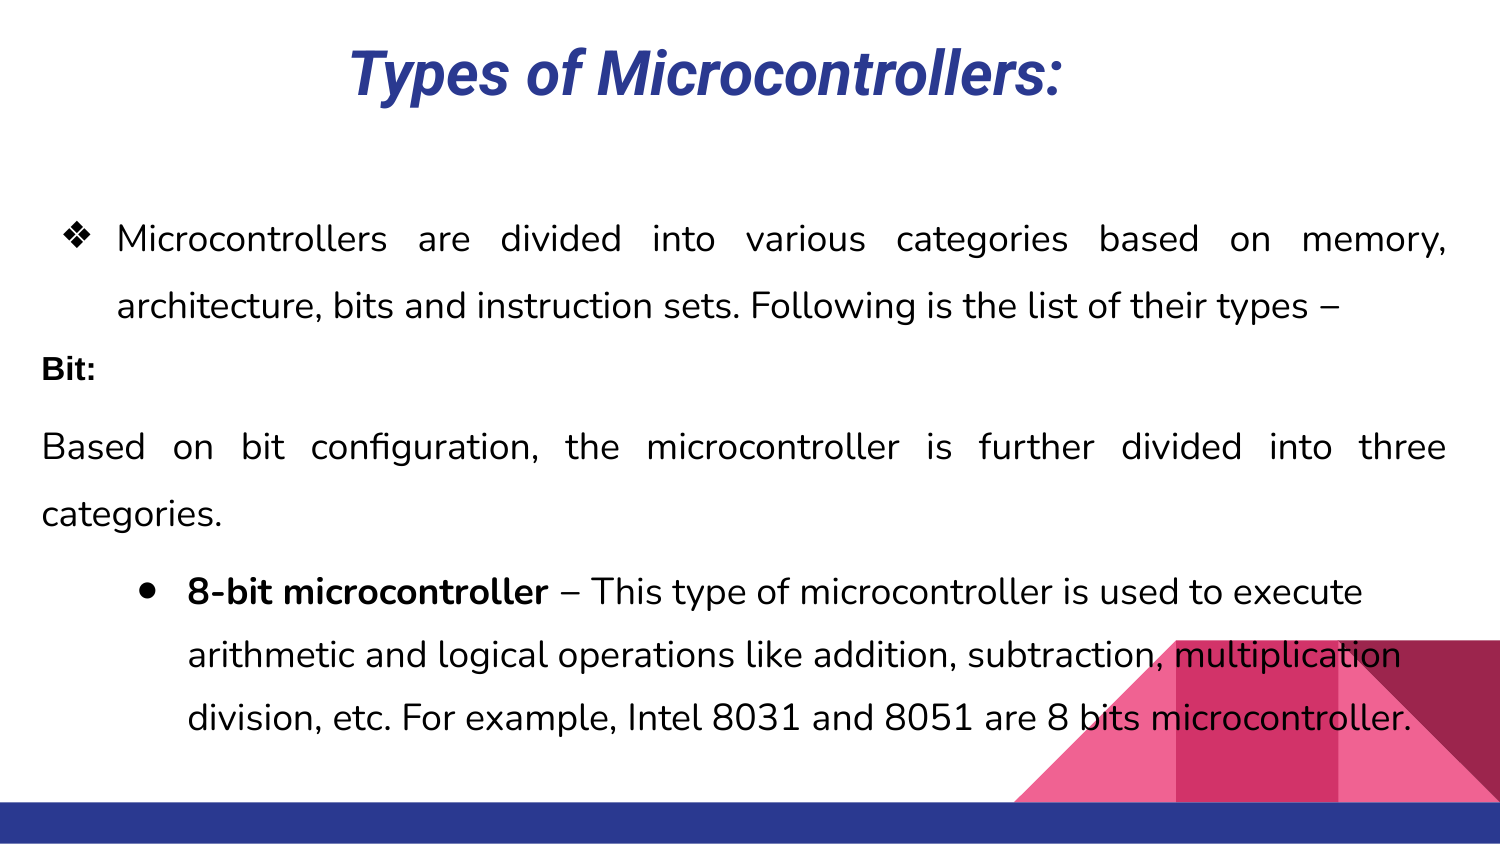

# Types of Microcontrollers:
Microcontrollers are divided into various categories based on memory, architecture, bits and instruction sets. Following is the list of their types −
Bit:
Based on bit configuration, the microcontroller is further divided into three categories.
8-bit microcontroller − This type of microcontroller is used to execute arithmetic and logical operations like addition, subtraction, multiplication division, etc. For example, Intel 8031 and 8051 are 8 bits microcontroller.